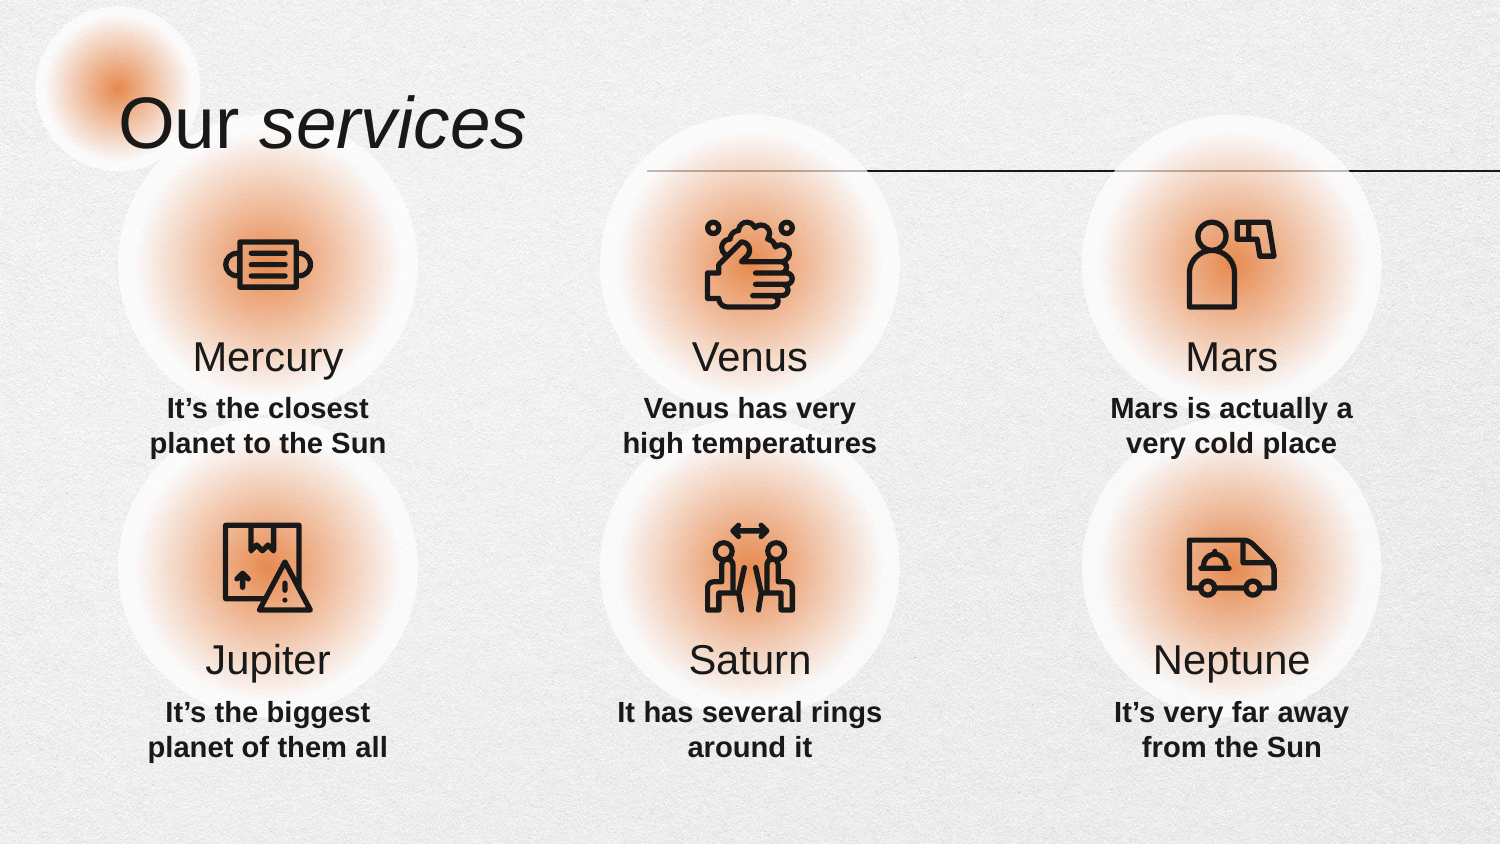

Our services

# Mercury
Venus
Mars
It’s the closest planet to the Sun
Venus has very high temperatures
Mars is actually a very cold place

Jupiter
Saturn
Neptune
It’s the biggest planet of them all
It has several rings around it
It’s very far away from the Sun